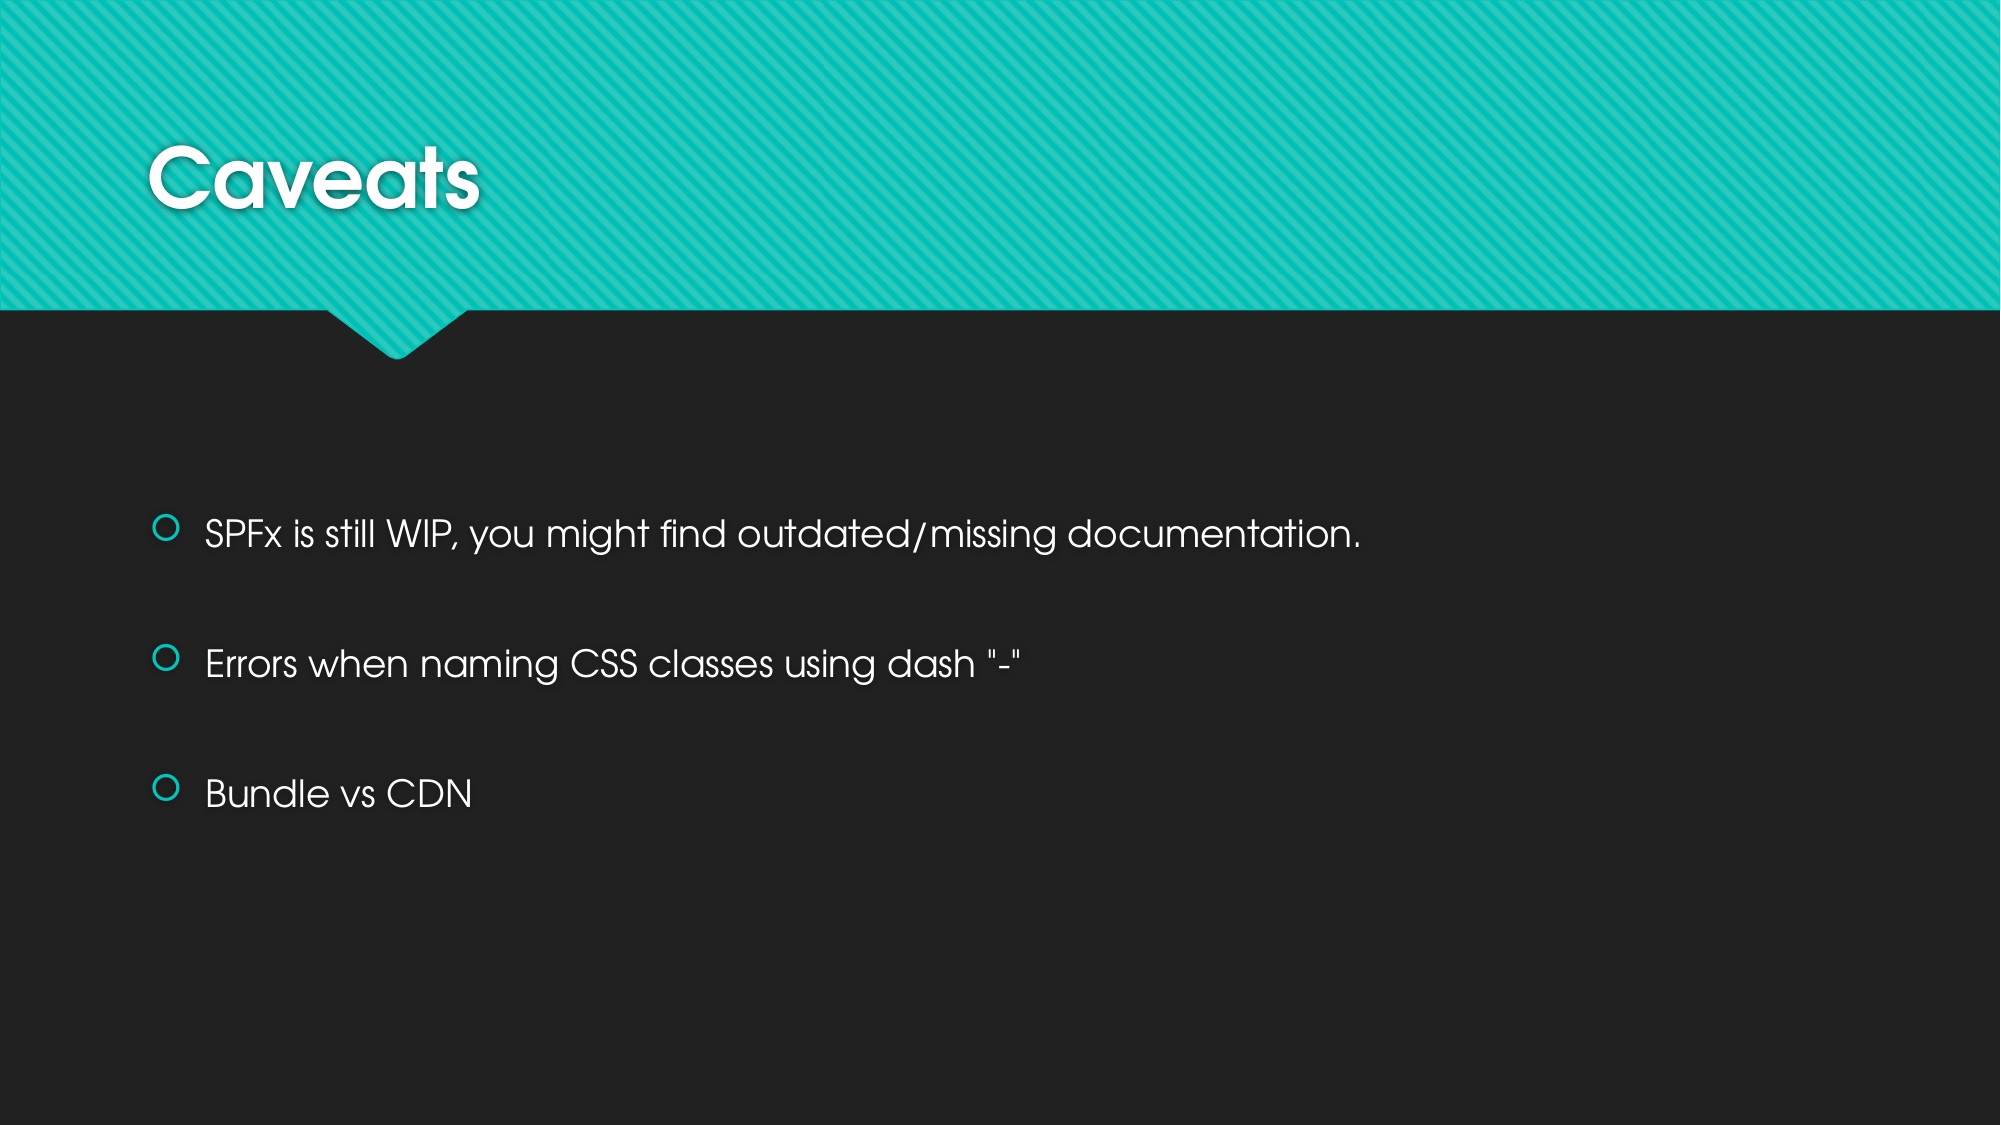

# Caveats
SPFx is still WIP, you might find outdated/missing documentation.

Errors when naming CSS classes using dash "-"

Bundle vs CDN